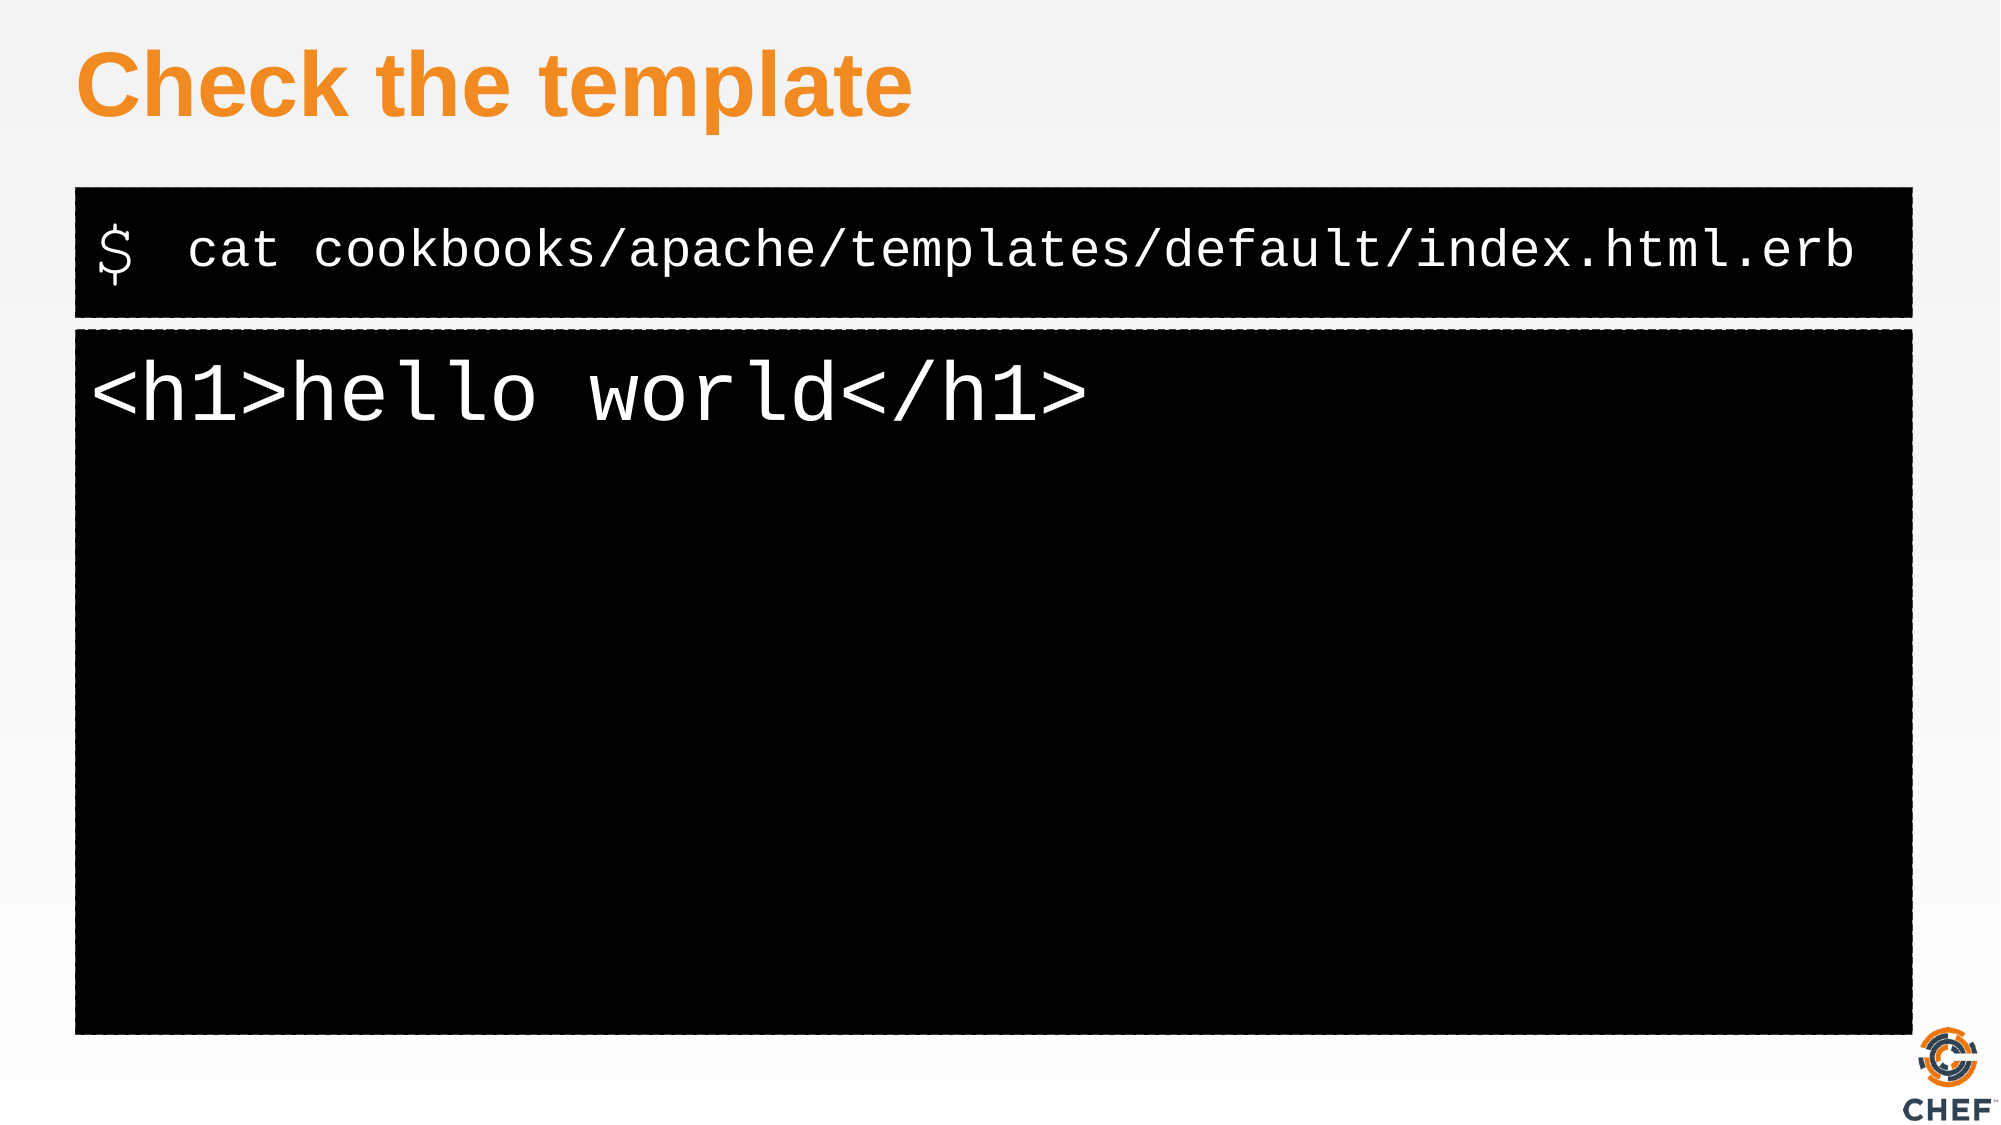

# Check the template
cat cookbooks/apache/templates/default/index.html.erb
<h1>hello world</h1>